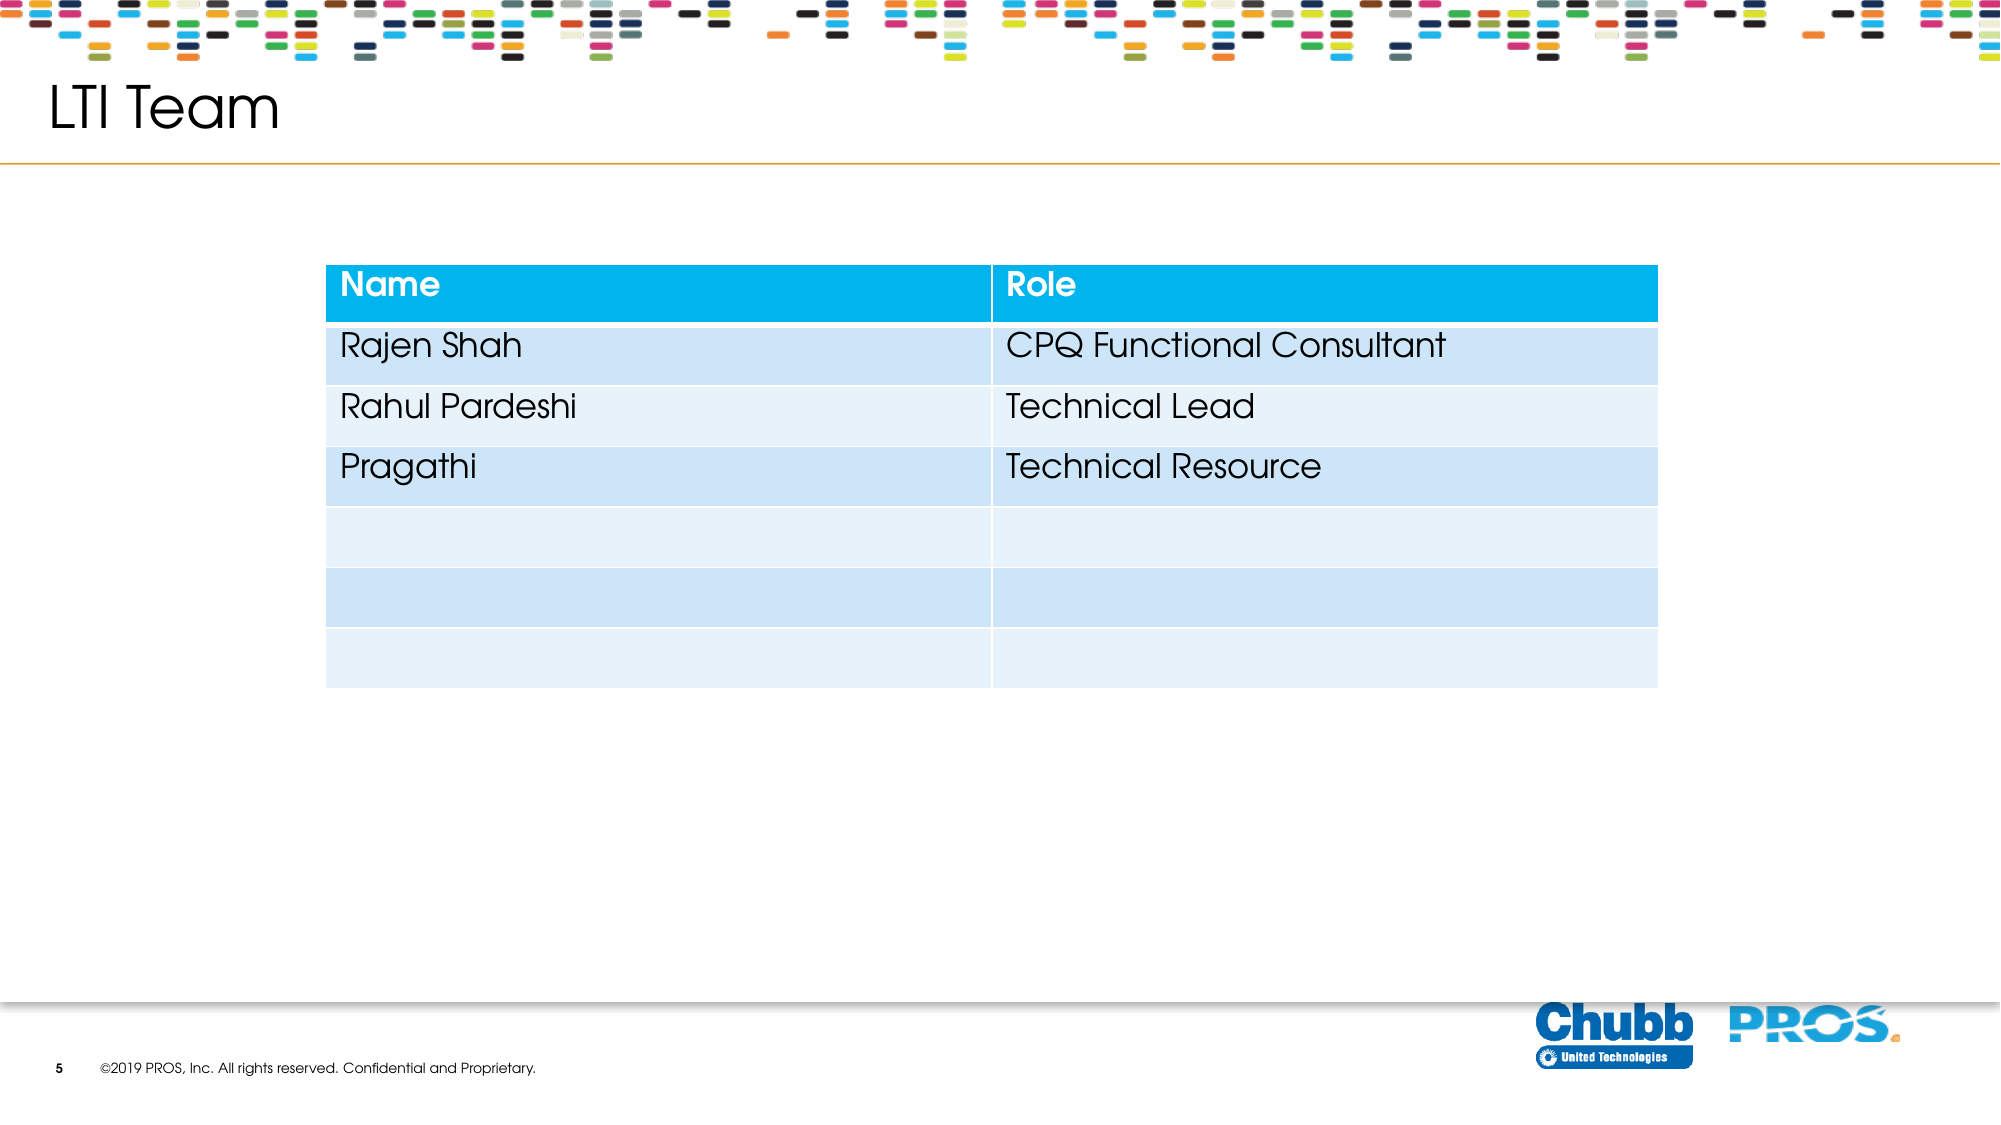

# LTI Team

| Name | Role |
| --- | --- |
| Rajen Shah | CPQ Functional Consultant |
| Rahul Pardeshi | Technical Lead |
| Pragathi | Technical Resource |
|  |  |
|  |  |
|  |  |